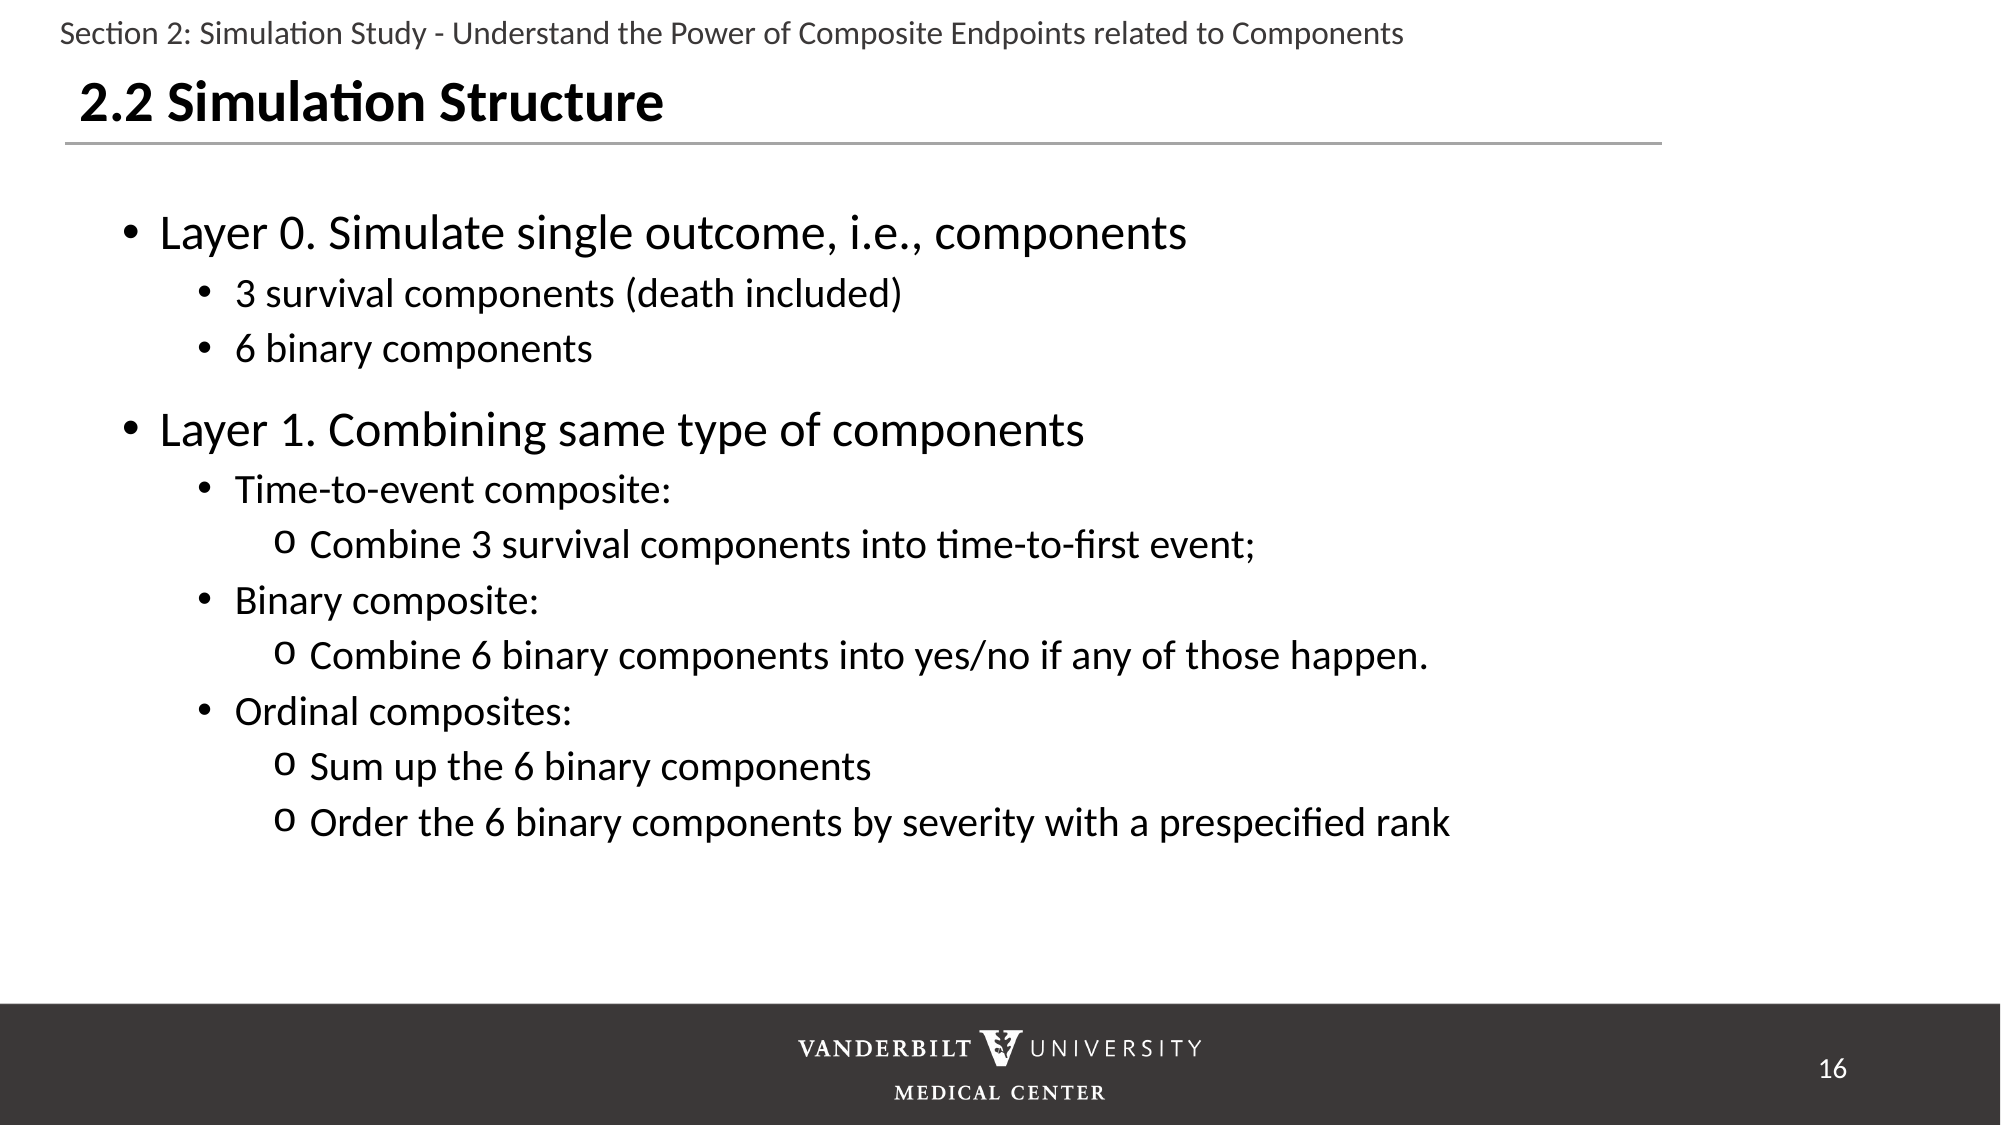

Section 2: Simulation Study - Understand the Power of Composite Endpoints related to Components
2.2 Simulation Structure
Layer 0. Simulate single outcome, i.e., components
3 survival components (death included)
6 binary components
Layer 1. Combining same type of components
Time-to-event composite:
Combine 3 survival components into time-to-first event;
Binary composite:
Combine 6 binary components into yes/no if any of those happen.
Ordinal composites:
Sum up the 6 binary components
Order the 6 binary components by severity with a prespecified rank

16